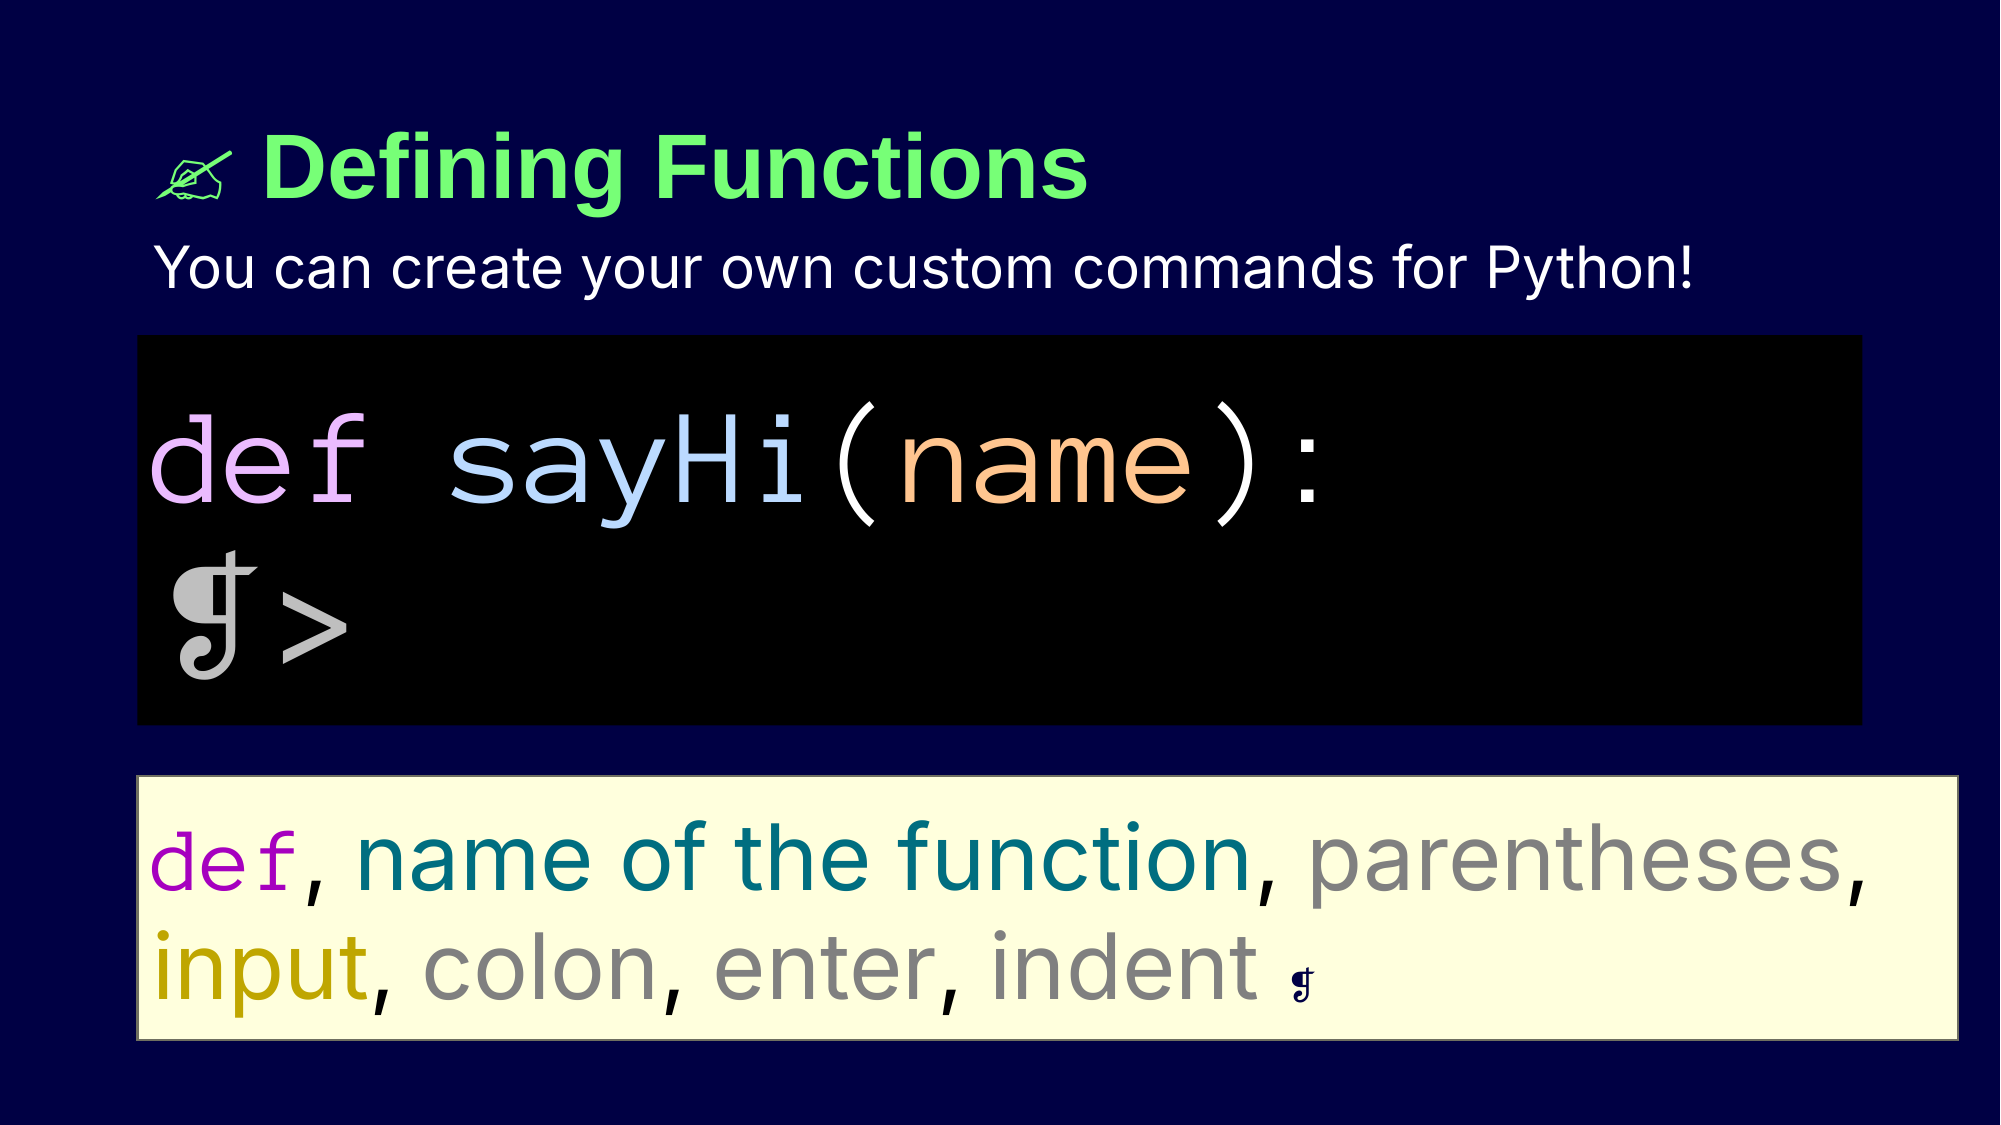

# ✍ Defining Functions
You can create your own custom commands for Python!

def sayHi(name):
❡>
def, name of the function, parentheses, input, colon, enter, indent ❡